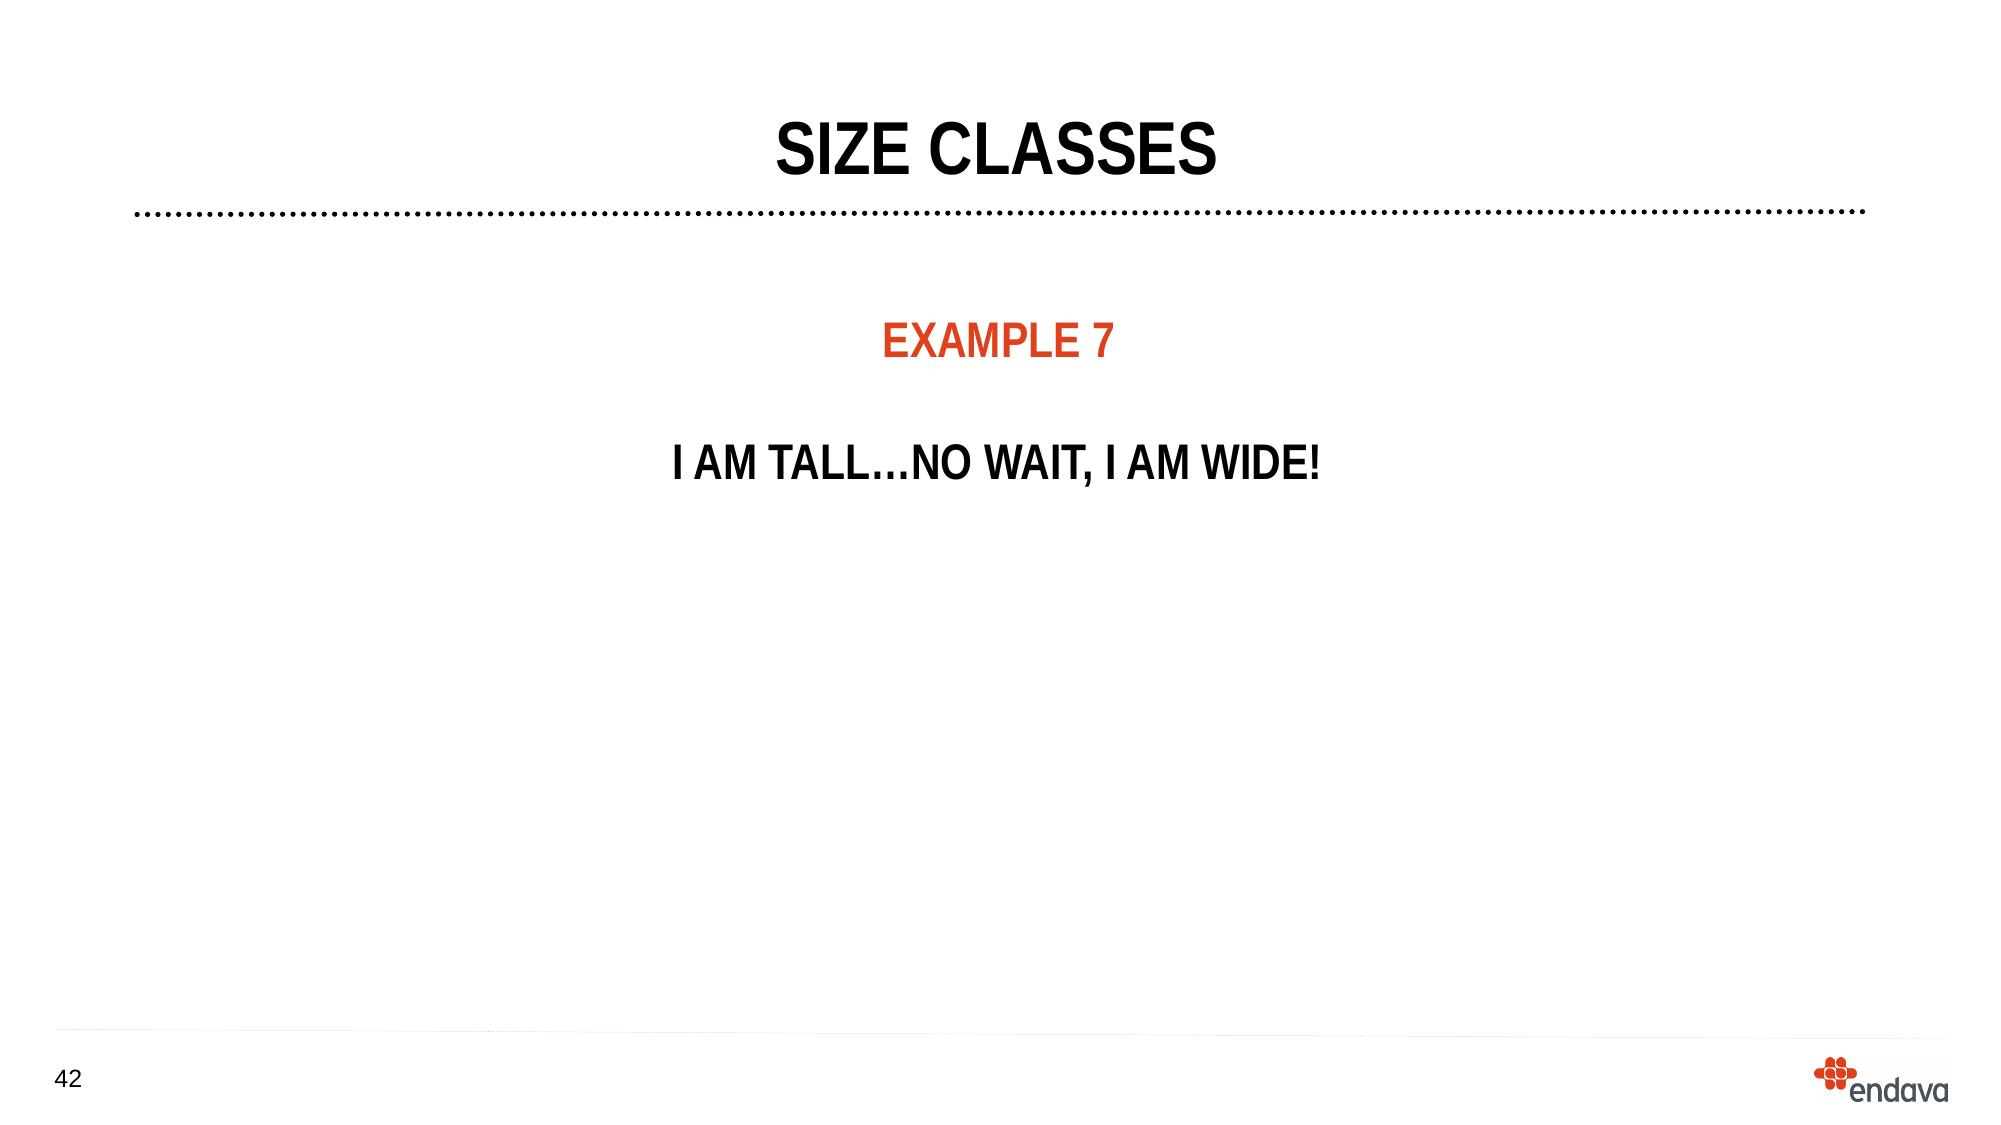

# SIZE CLASSES
EXAMPLE 7
I am tall…no wait, I am wide!